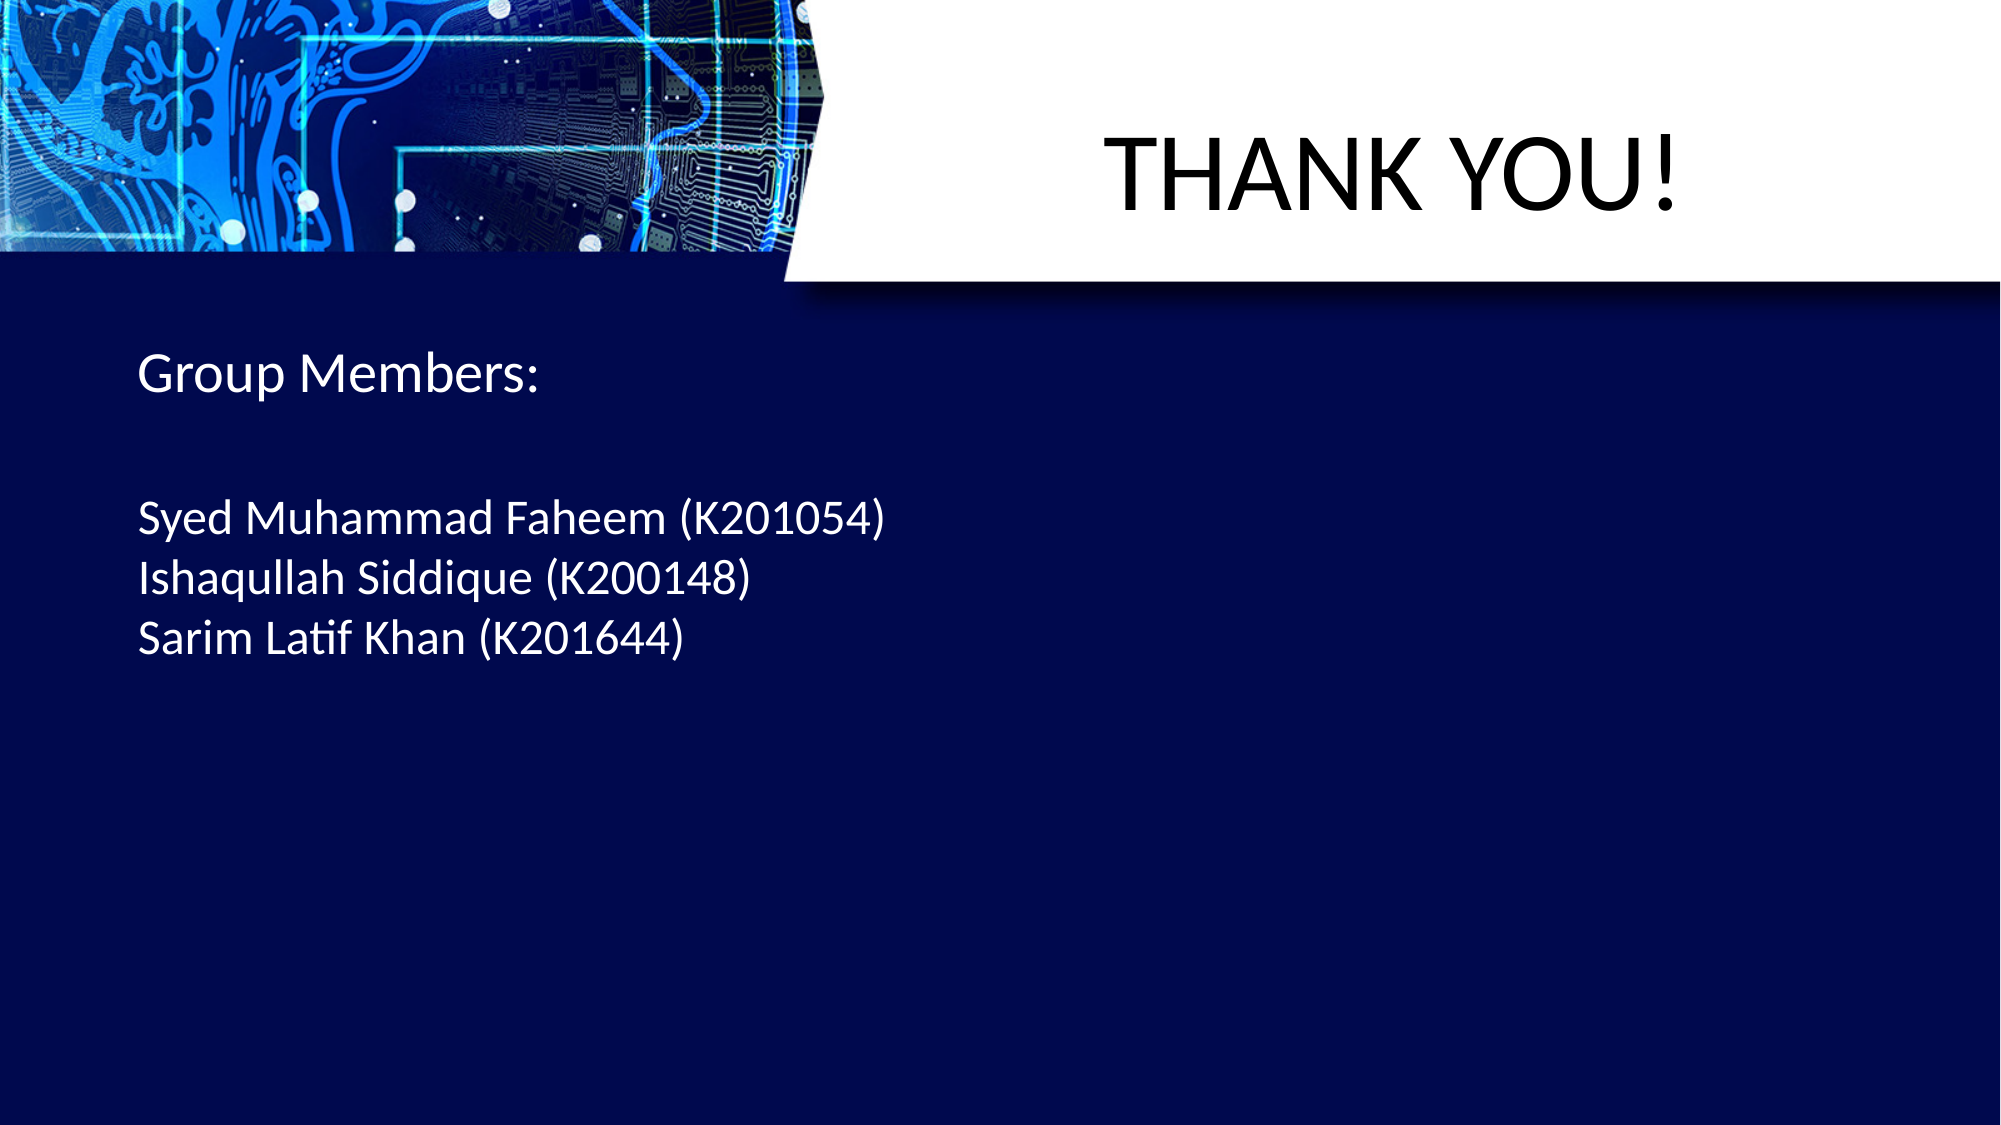

THANK YOU!

Group Members:

Syed Muhammad Faheem (K201054)
Ishaqullah Siddique (K200148)
Sarim Latif Khan (K201644)